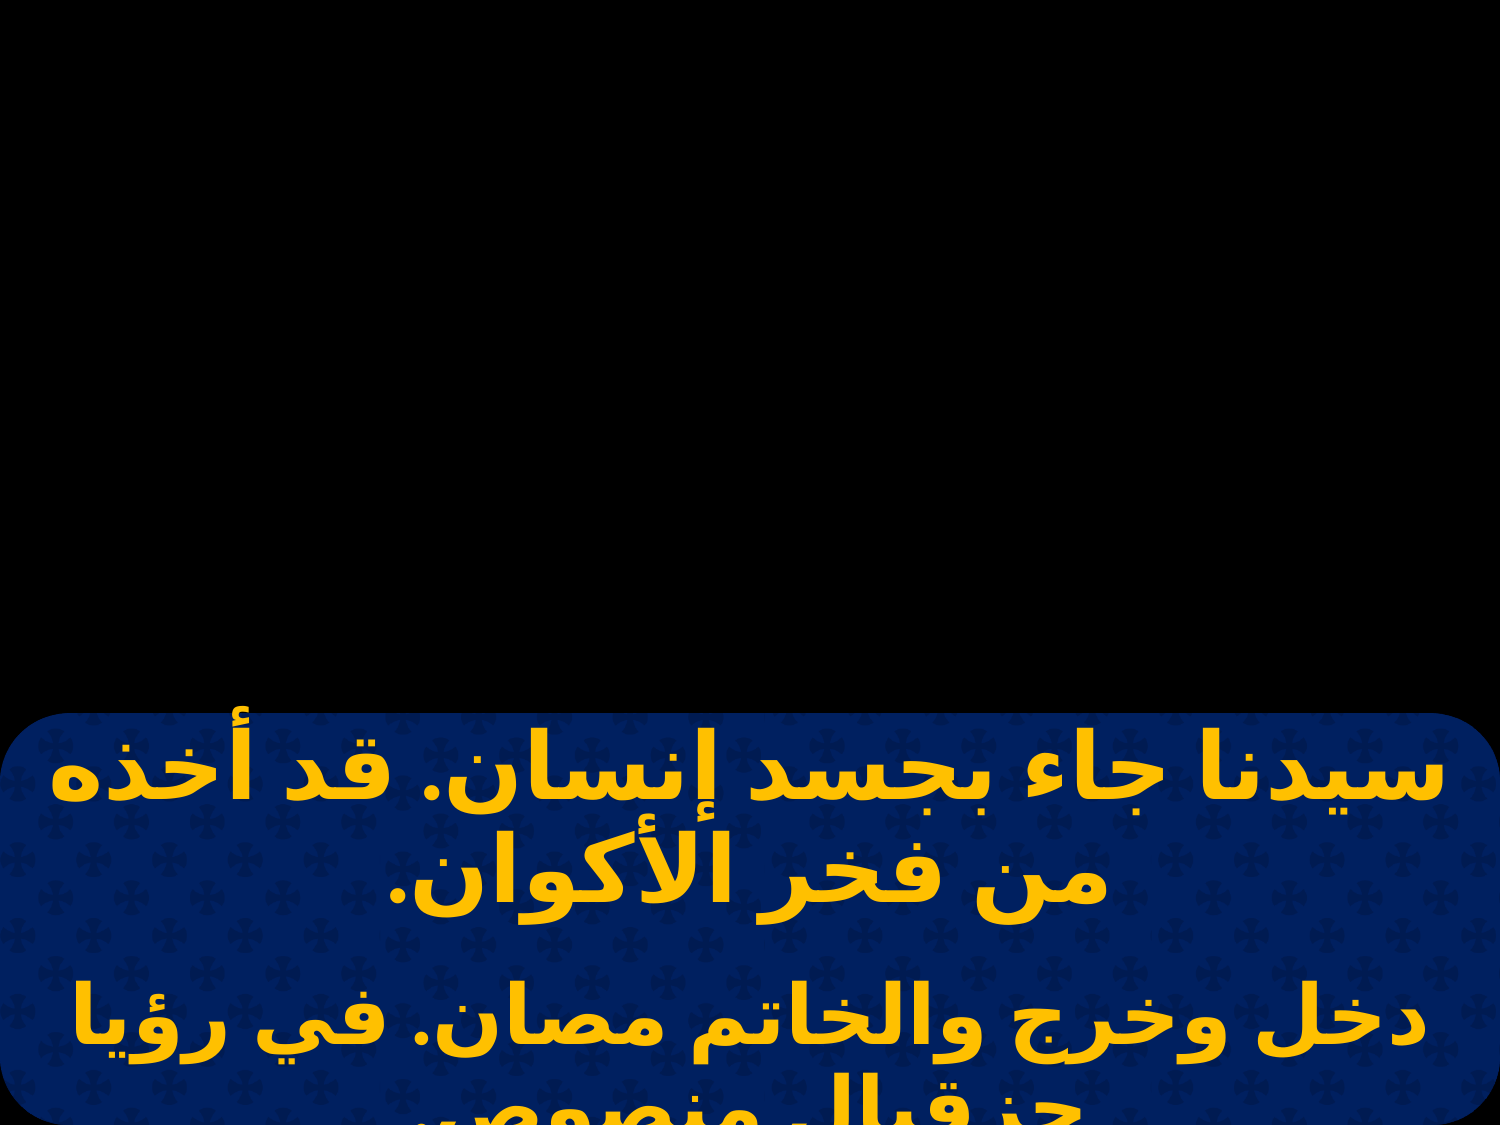

| سيدنا جاء بجسد إنسان. قد أخذه من فخر الأكوان. |
| --- |
|  |
| دخل وخرج والخاتم مصان. في رؤيا حزقيال منصوص. |